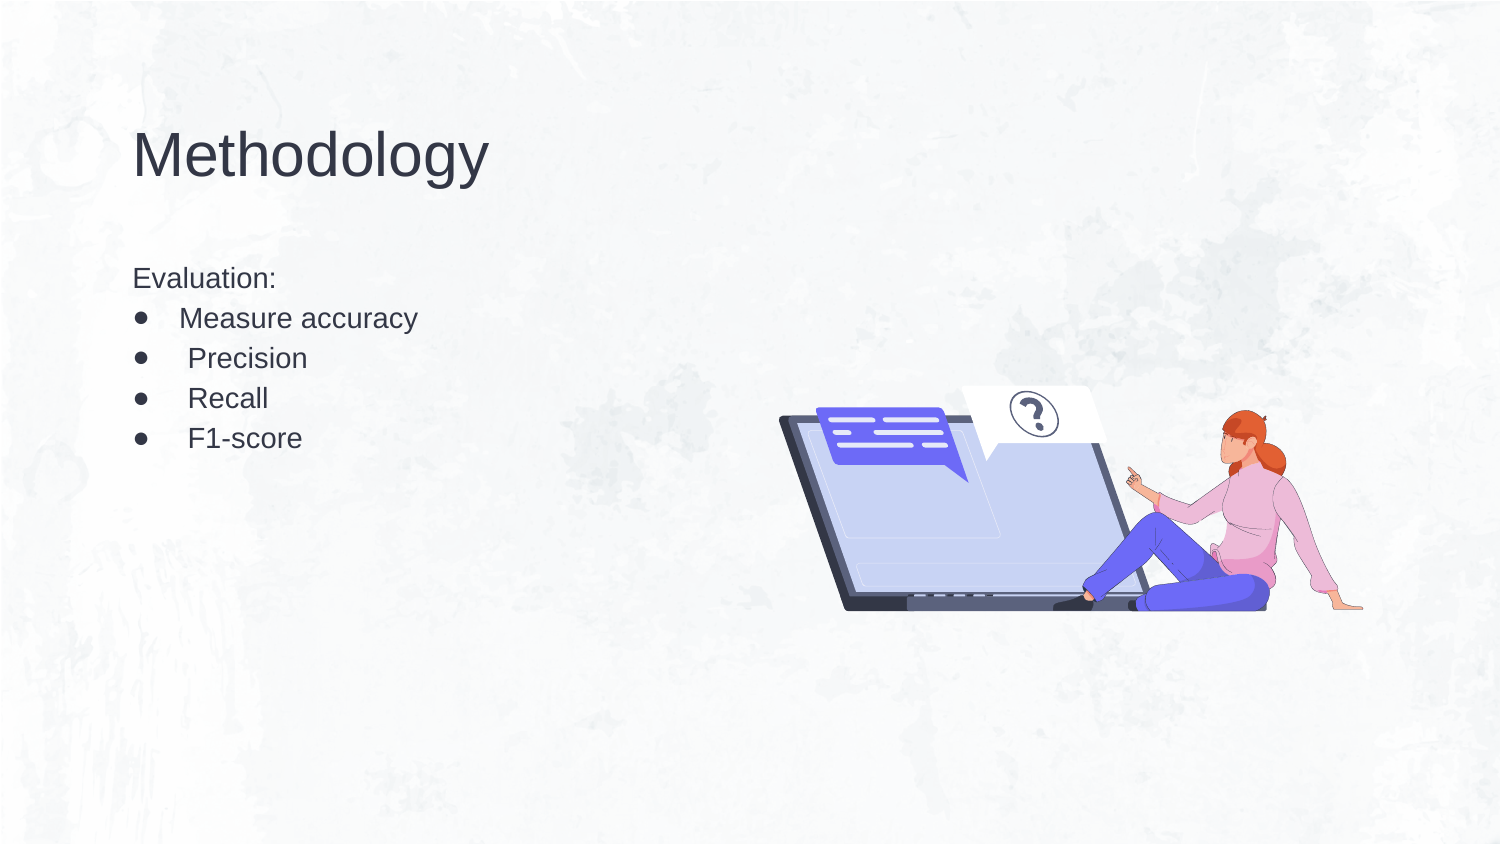

# Methodology

Evaluation:
Measure accuracy
 Precision
 Recall
 F1-score